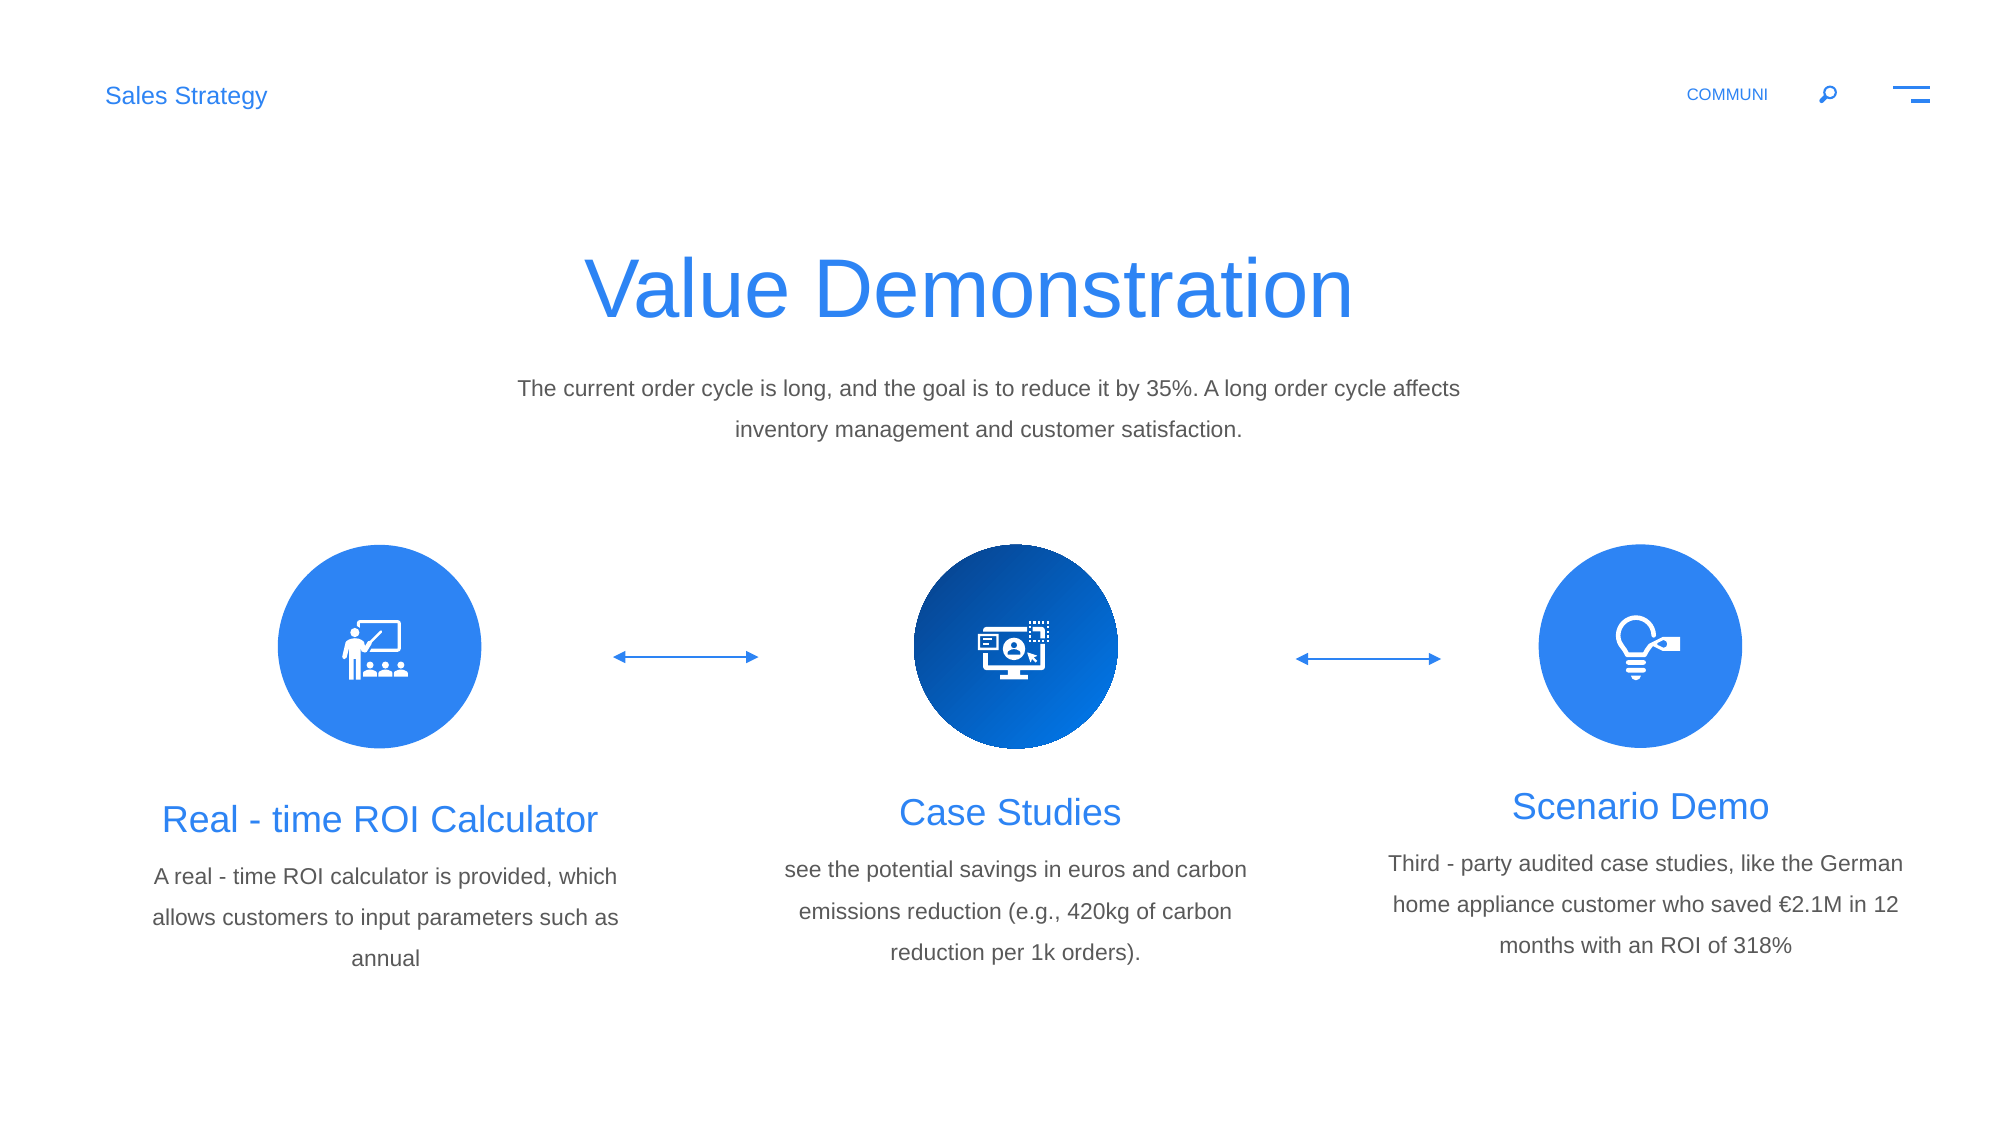

COMMUNI
Sales Strategy

Value Demonstration
The current order cycle is long, and the goal is to reduce it by 35%. A long order cycle affects inventory management and customer satisfaction.

Scenario Demo
Case Studies
Real - time ROI Calculator
Third - party audited case studies, like the German home appliance customer who saved €2.1M in 12 months with an ROI of 318%
see the potential savings in euros and carbon emissions reduction (e.g., 420kg of carbon reduction per 1k orders).
A real - time ROI calculator is provided, which allows customers to input parameters such as annual